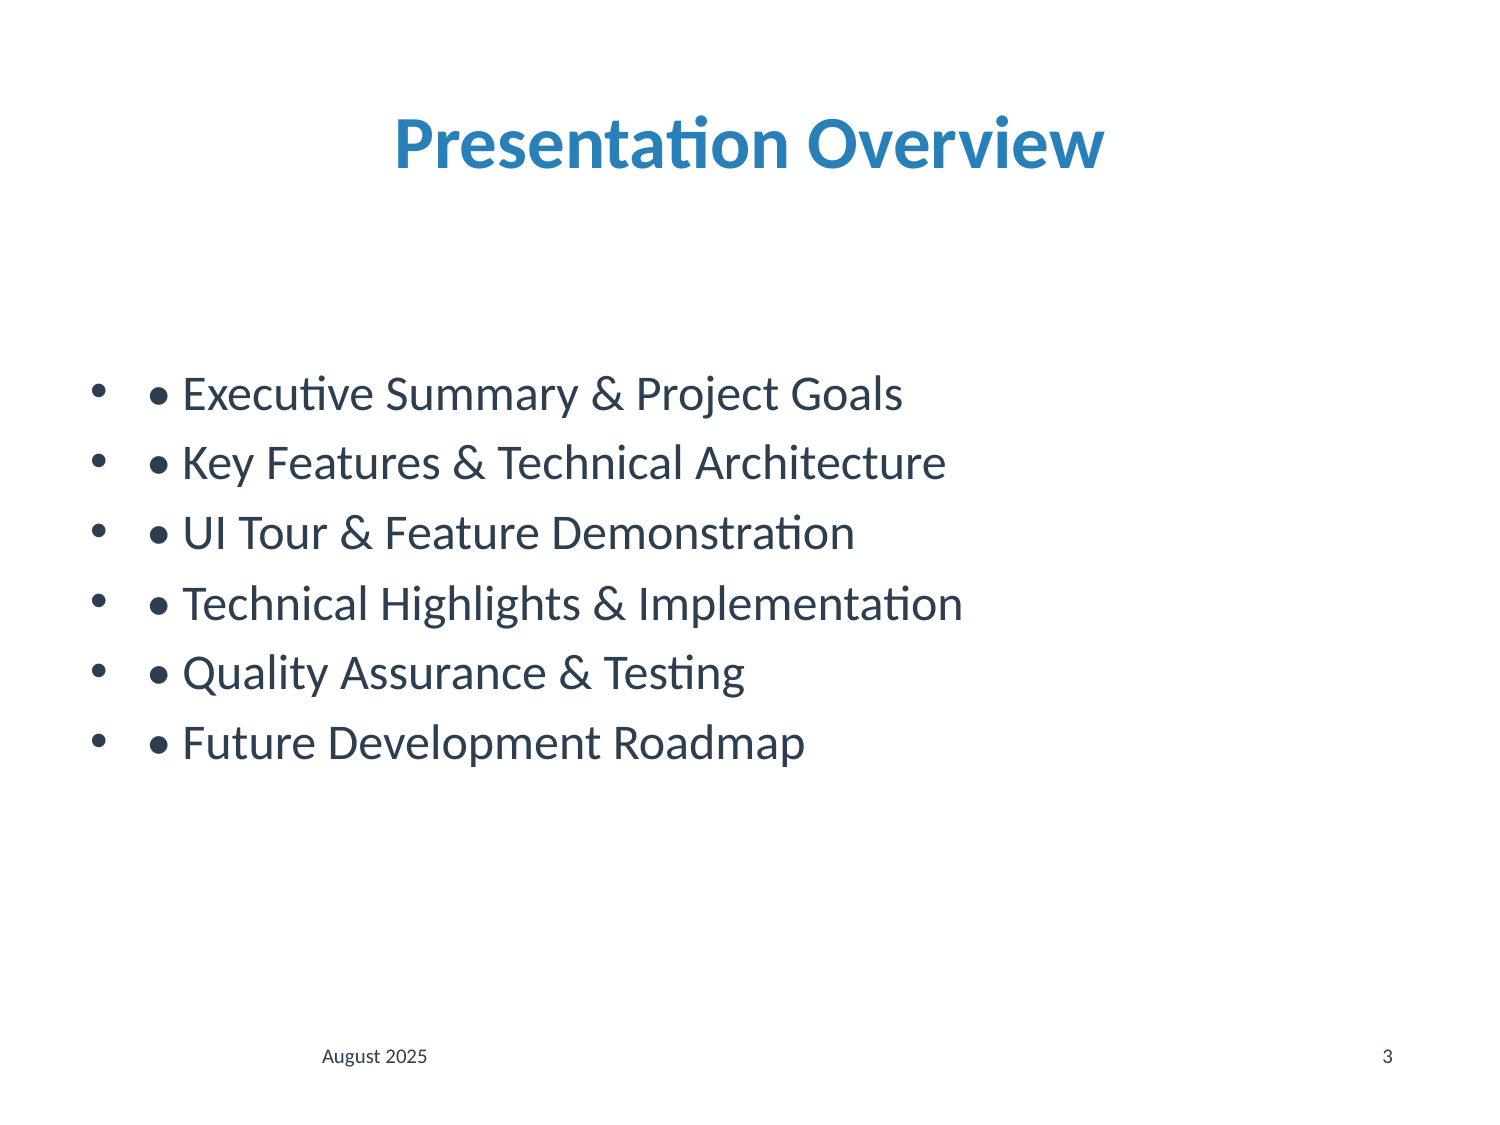

# Presentation Overview

• Executive Summary & Project Goals
• Key Features & Technical Architecture
• UI Tour & Feature Demonstration
• Technical Highlights & Implementation
• Quality Assurance & Testing
• Future Development Roadmap
August 2025
3